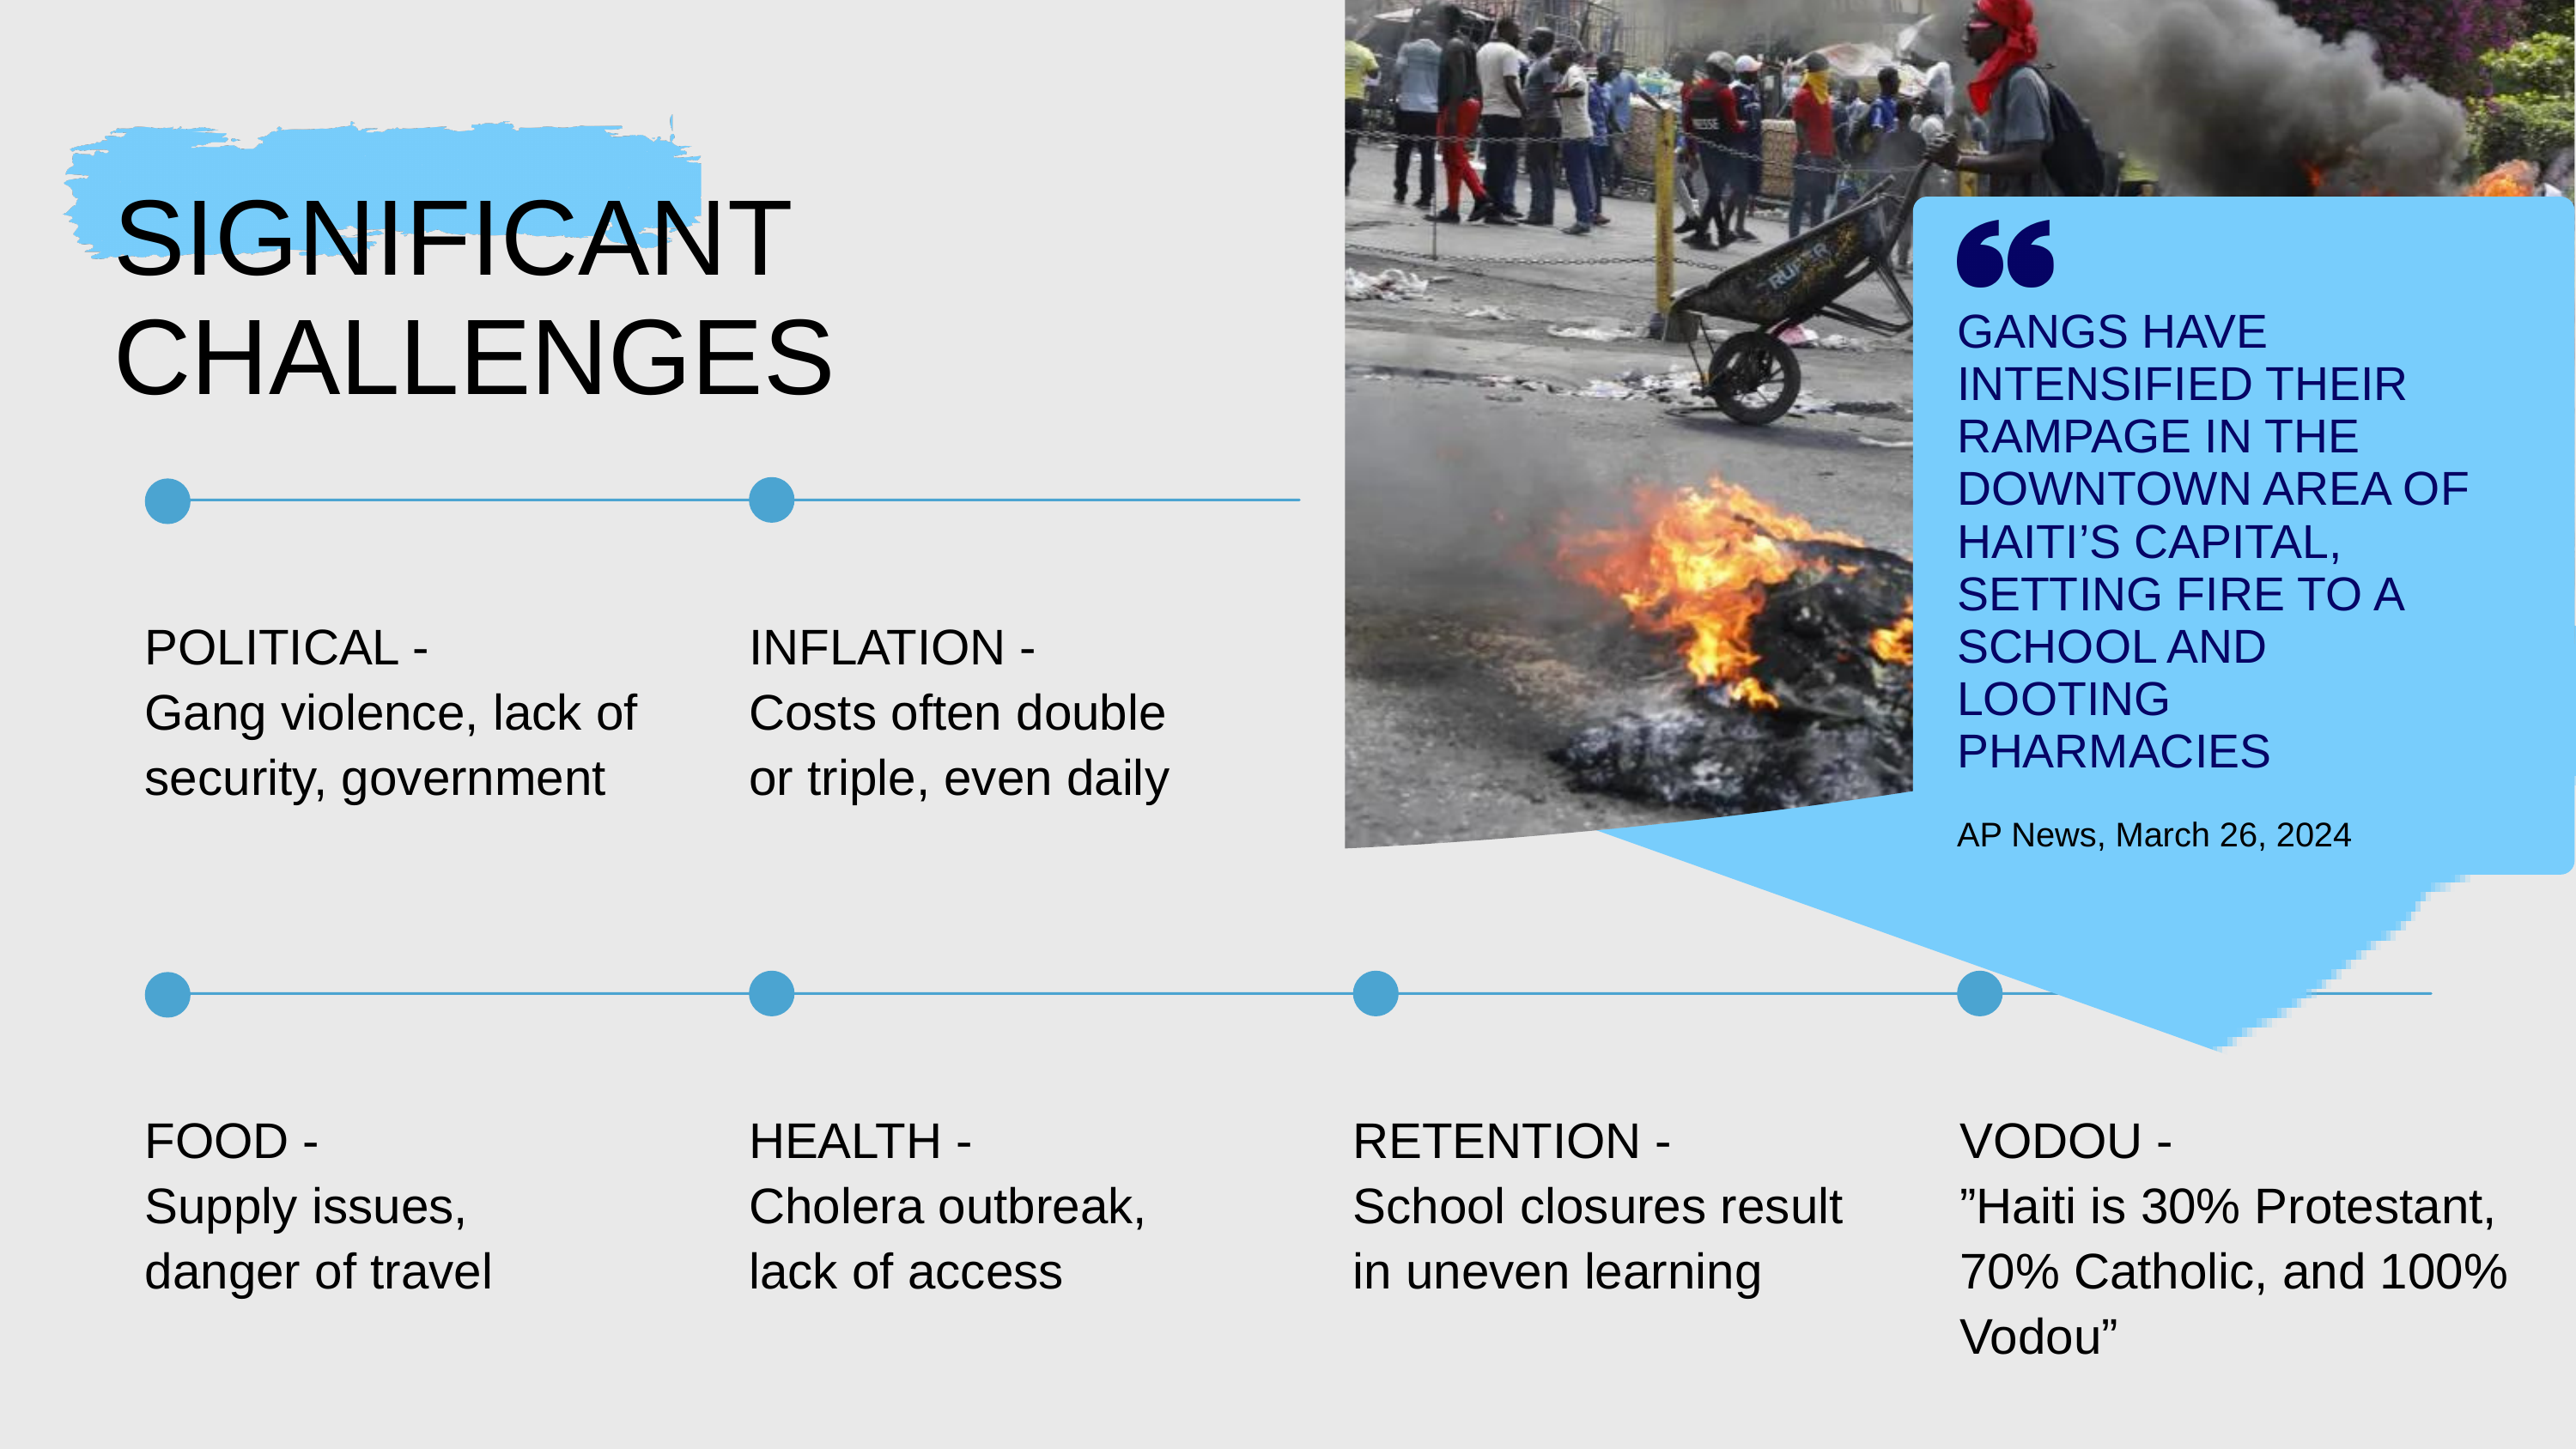

SIGNIFICANT CHALLENGES

GANGS HAVE INTENSIFIED THEIR RAMPAGE IN THE DOWNTOWN AREA OF HAITI’S CAPITAL, SETTING FIRE TO A SCHOOL AND LOOTING PHARMACIES

POLITICAL -
Gang violence, lack of security, government
INFLATION -
Costs often double or triple, even daily
AP News, March 26, 2024

FOOD -
Supply issues, danger of travel
HEALTH -
Cholera outbreak, lack of access
RETENTION -
School closures result in uneven learning
VODOU -
”Haiti is 30% Protestant, 70% Catholic, and 100% Vodou”